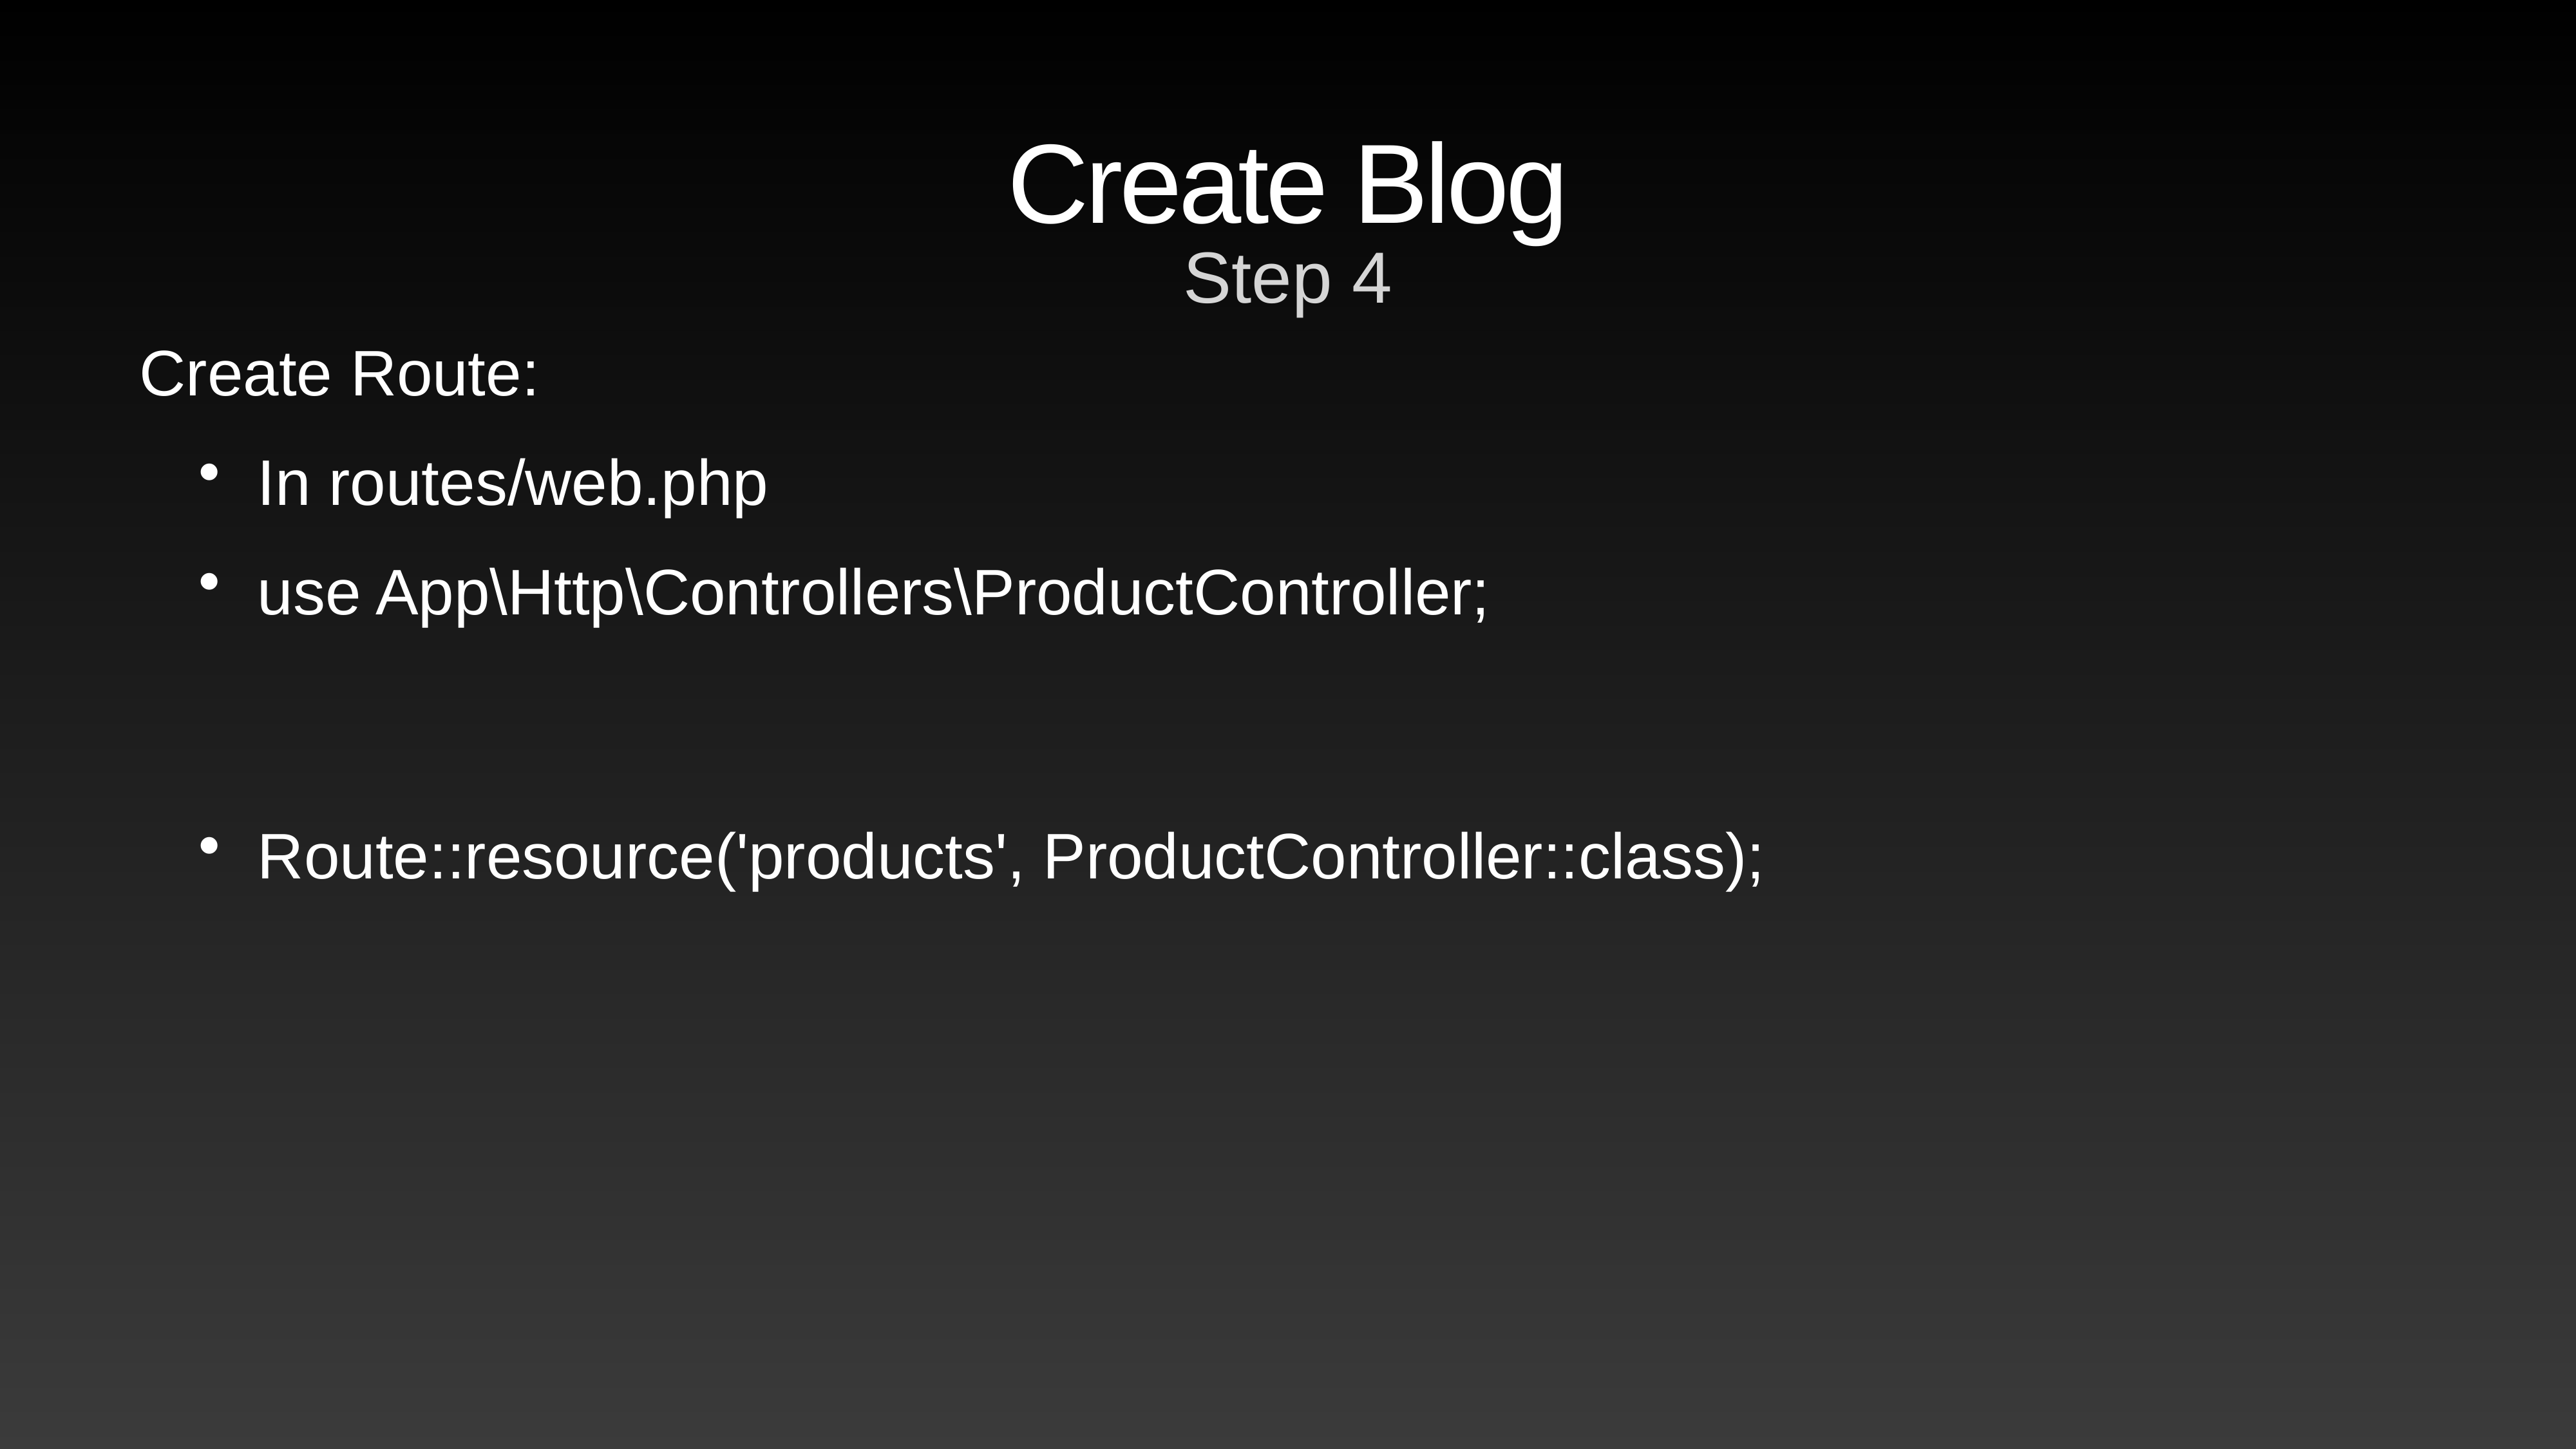

# Create Blog
Step 4
Create Route:
In routes/web.php
use App\Http\Controllers\ProductController;
Route::resource('products', ProductController::class);